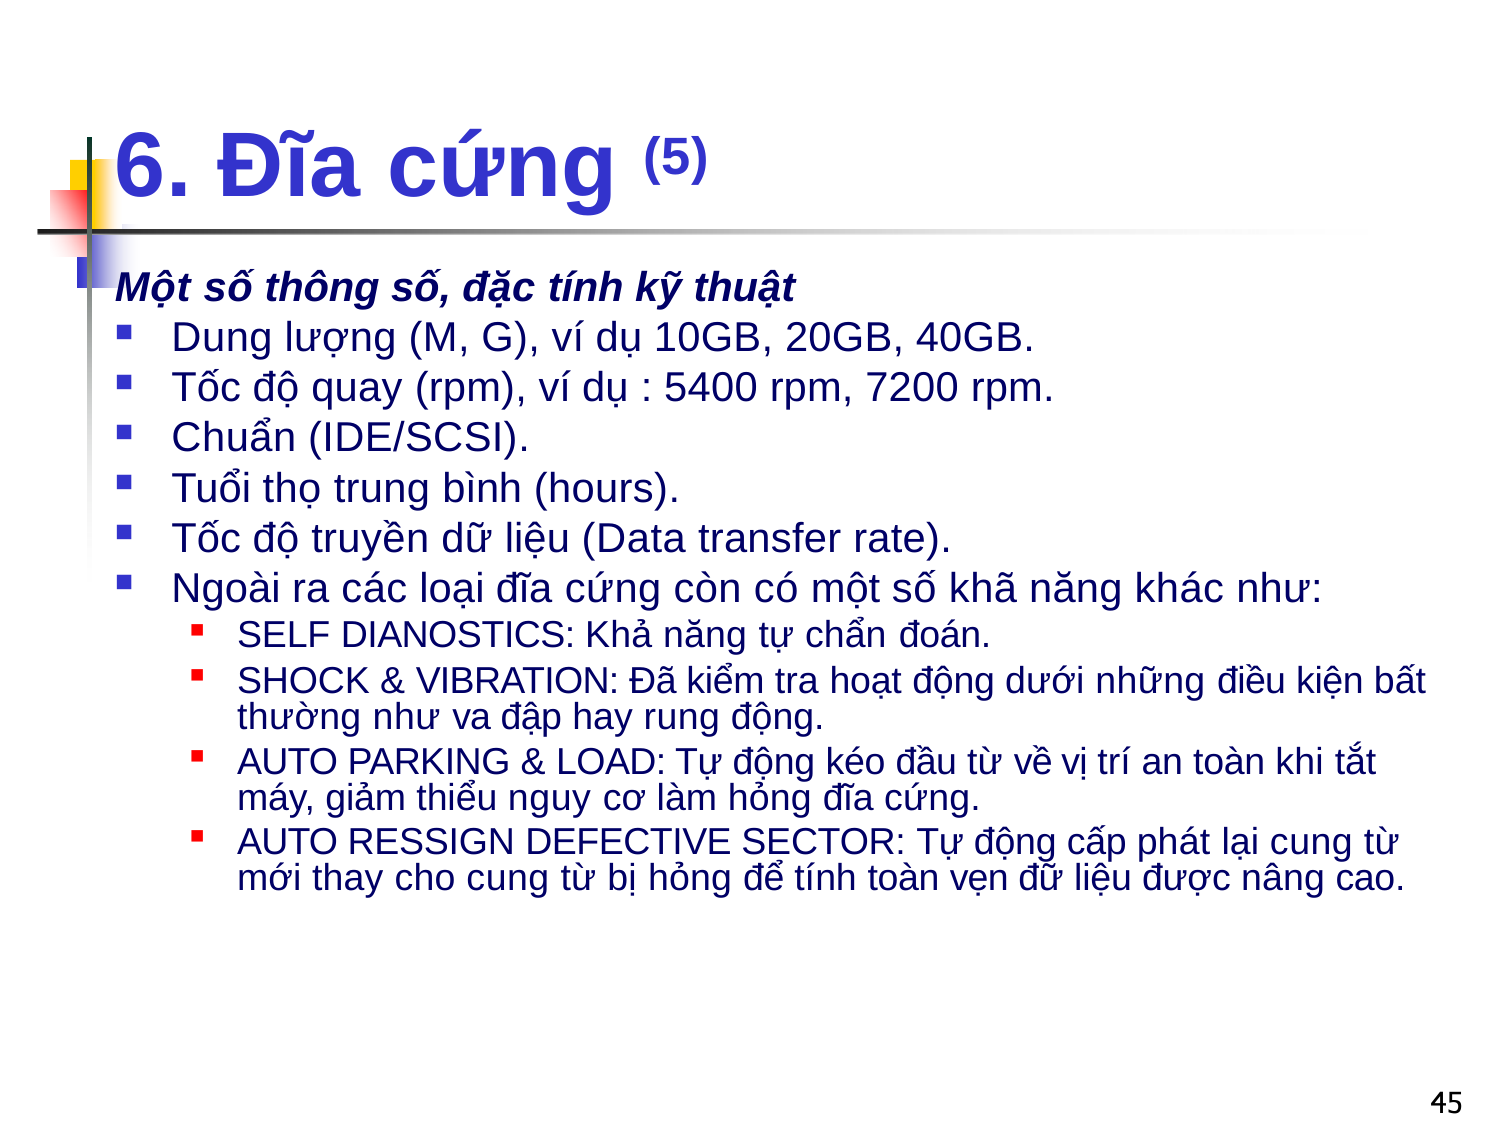

# 6. Đĩa cứng (5)
Một số thông số, đặc tính kỹ thuật
Dung lượng (M, G), ví dụ 10GB, 20GB, 40GB.
Tốc độ quay (rpm), ví dụ : 5400 rpm, 7200 rpm.
Chuẩn (IDE/SCSI).
Tuổi thọ trung bình (hours).
Tốc độ truyền dữ liệu (Data transfer rate).
Ngoài ra các loại đĩa cứng còn có một số khã năng khác như:
SELF DIANOSTICS: Khả năng tự chẩn đoán.
SHOCK & VIBRATION: Ðã kiểm tra hoạt động dưới những điều kiện bất  thường như va đập hay rung động.
AUTO PARKING & LOAD: Tự động kéo đầu từ về vị trí an toàn khi tắt  máy, giảm thiểu nguy cơ làm hỏng đĩa cứng.
AUTO RESSIGN DEFECTIVE SECTOR: Tự động cấp phát lại cung từ  mới thay cho cung từ bị hỏng để tính toàn vẹn đữ liệu được nâng cao.
45